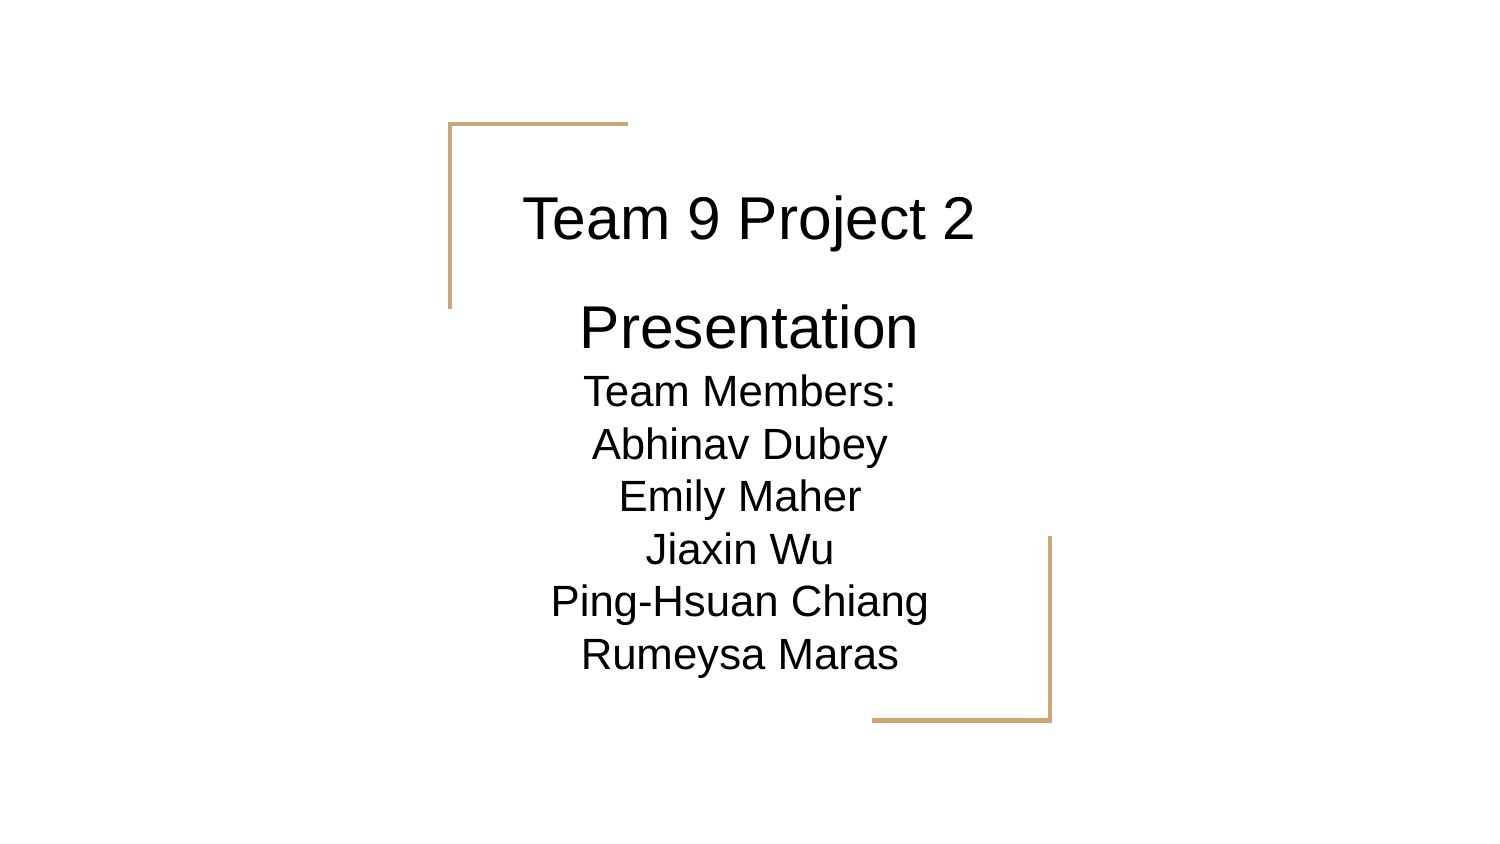

# Team 9 Project 2 Presentation

Team Members:
Abhinav Dubey
Emily Maher
Jiaxin Wu
Ping-Hsuan Chiang
Rumeysa Maras